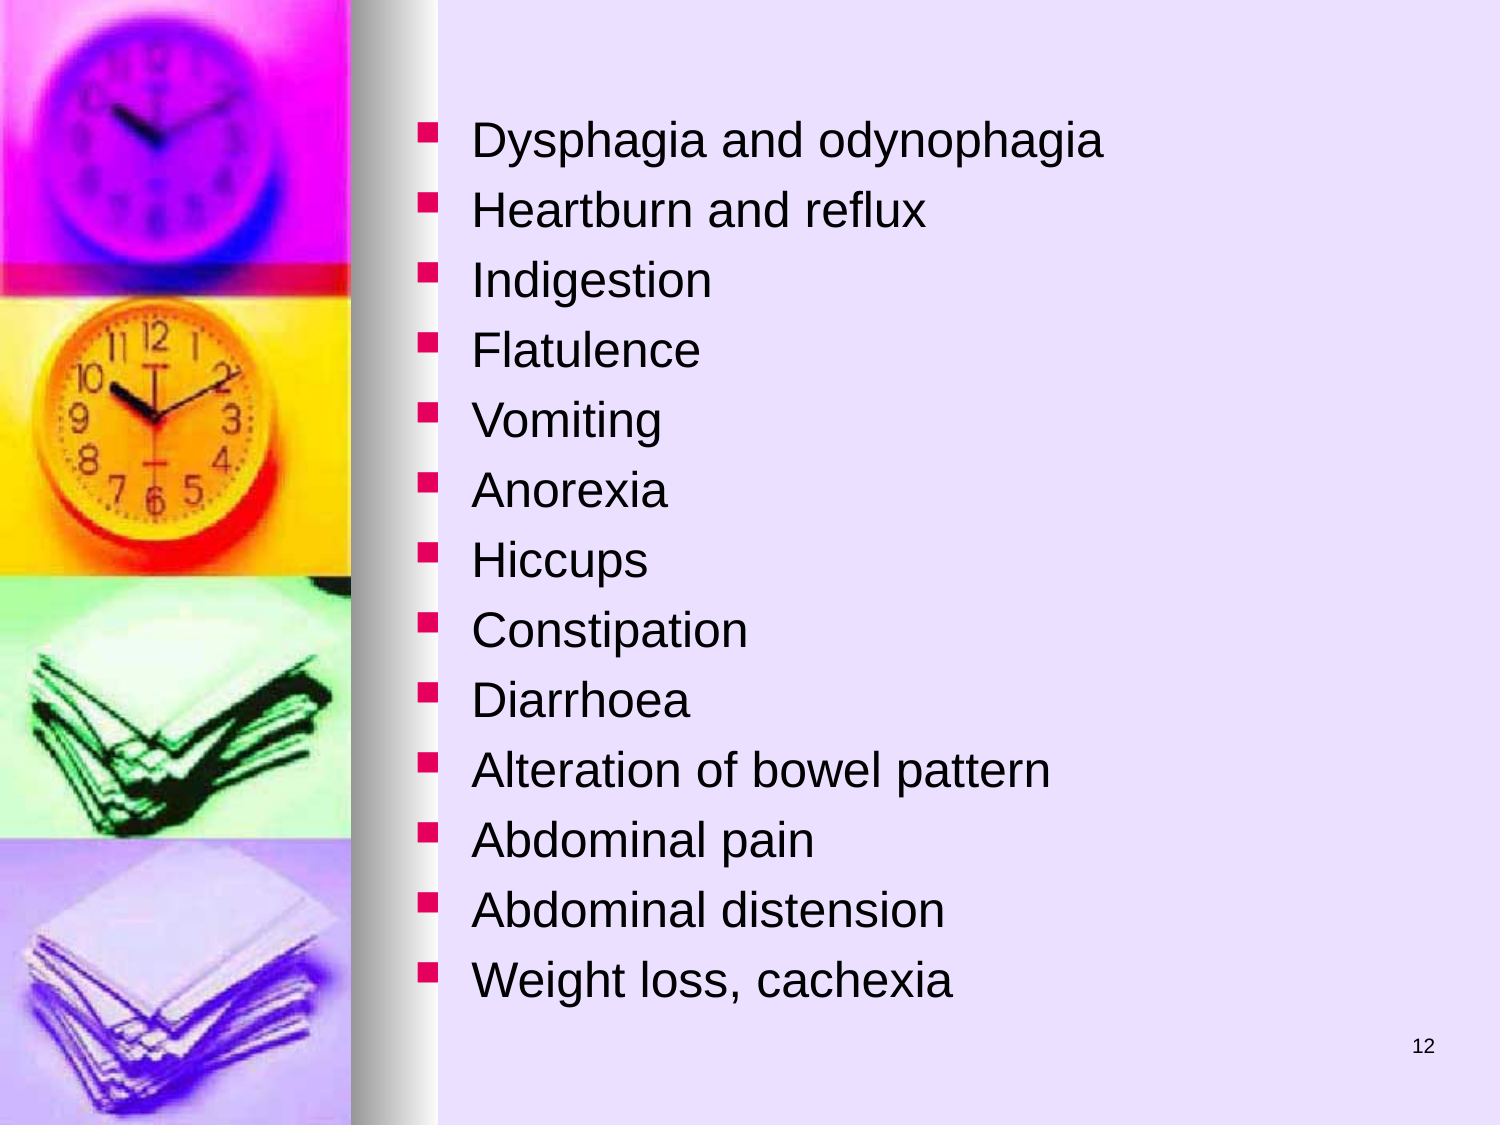

Dysphagia and odynophagia
Heartburn and reflux
Indigestion
Flatulence
Vomiting
Anorexia
Hiccups
Constipation
Diarrhoea
Alteration of bowel pattern
Abdominal pain
Abdominal distension
Weight loss, cachexia

12